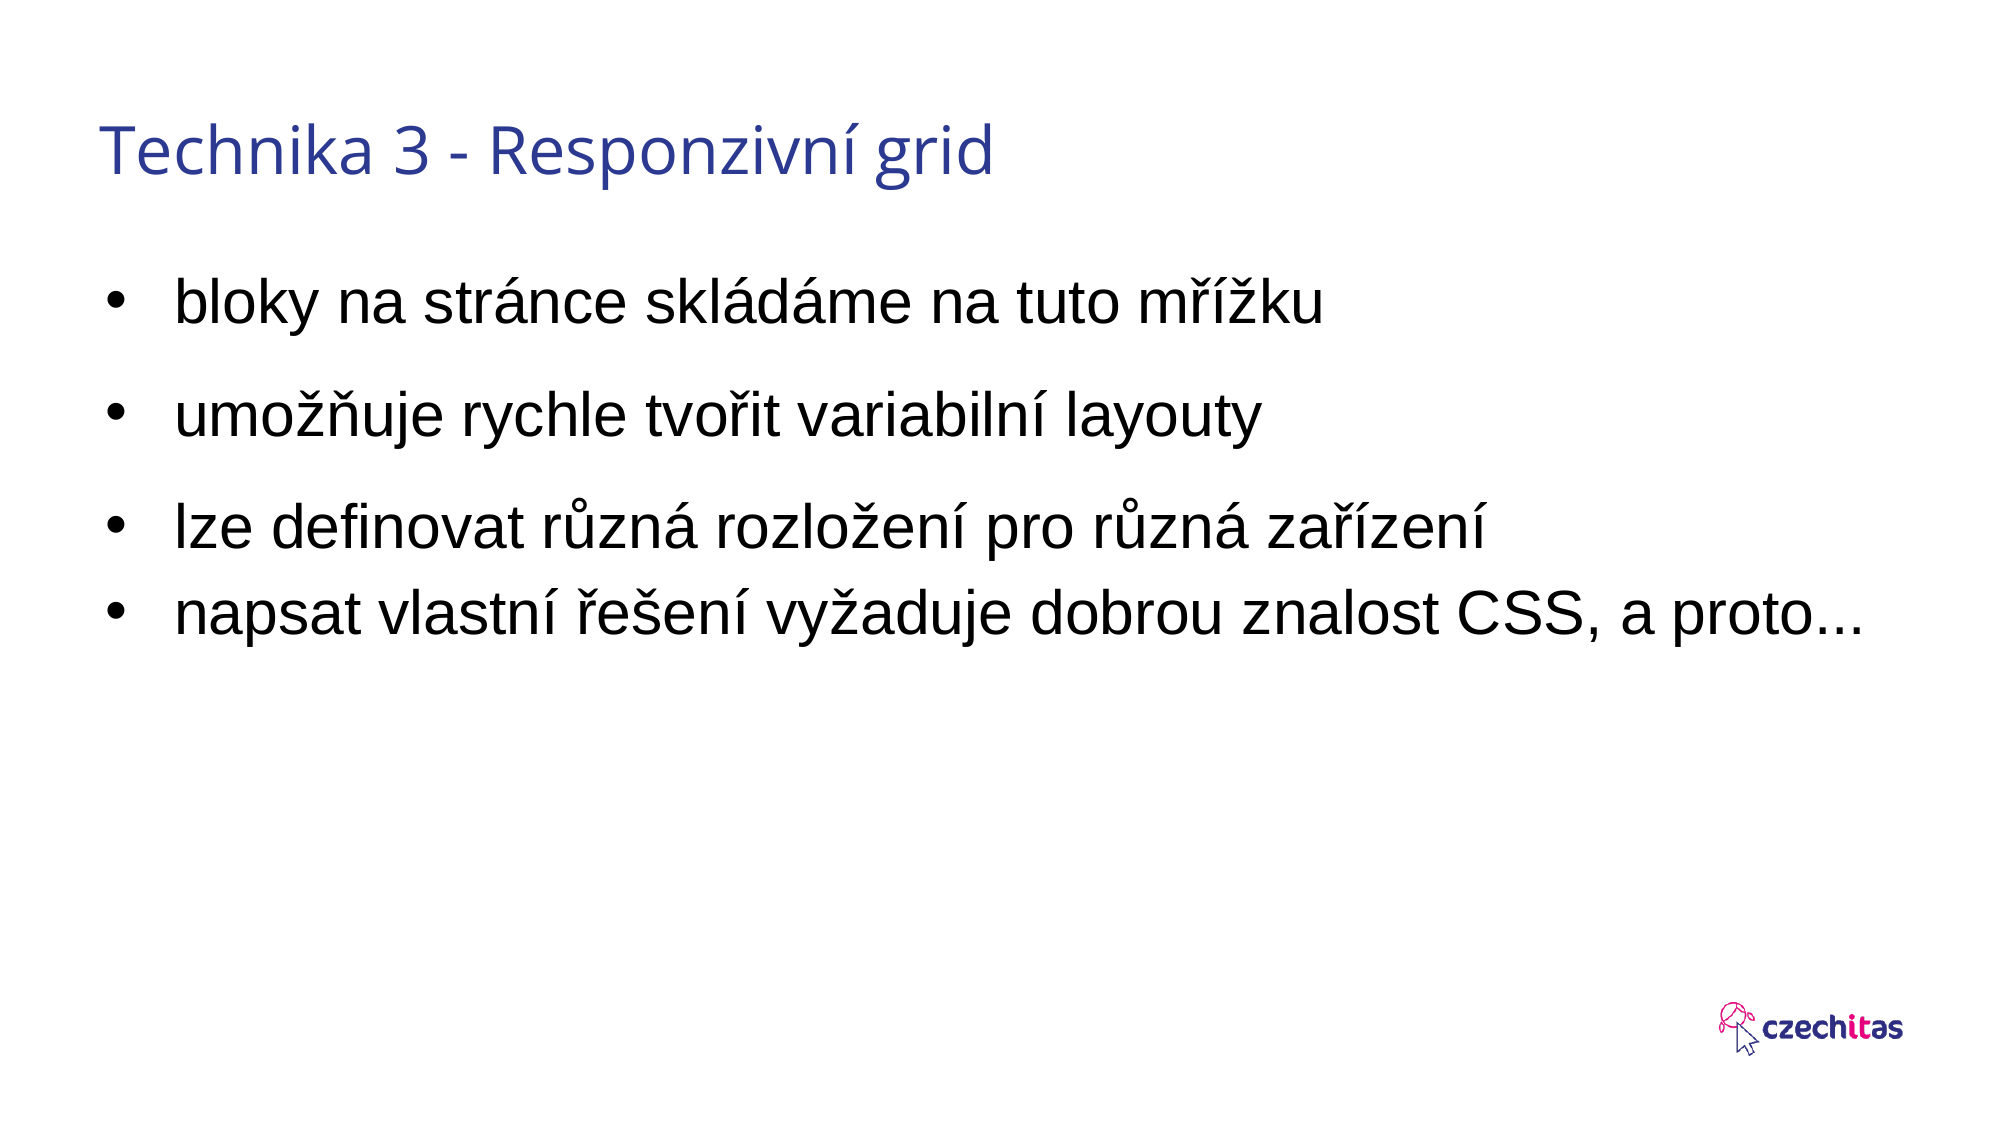

# Technika 3 - Responzivní grid
bloky na stránce skládáme na tuto mřížku
umožňuje rychle tvořit variabilní layouty
lze definovat různá rozložení pro různá zařízení
napsat vlastní řešení vyžaduje dobrou znalost CSS, a proto...